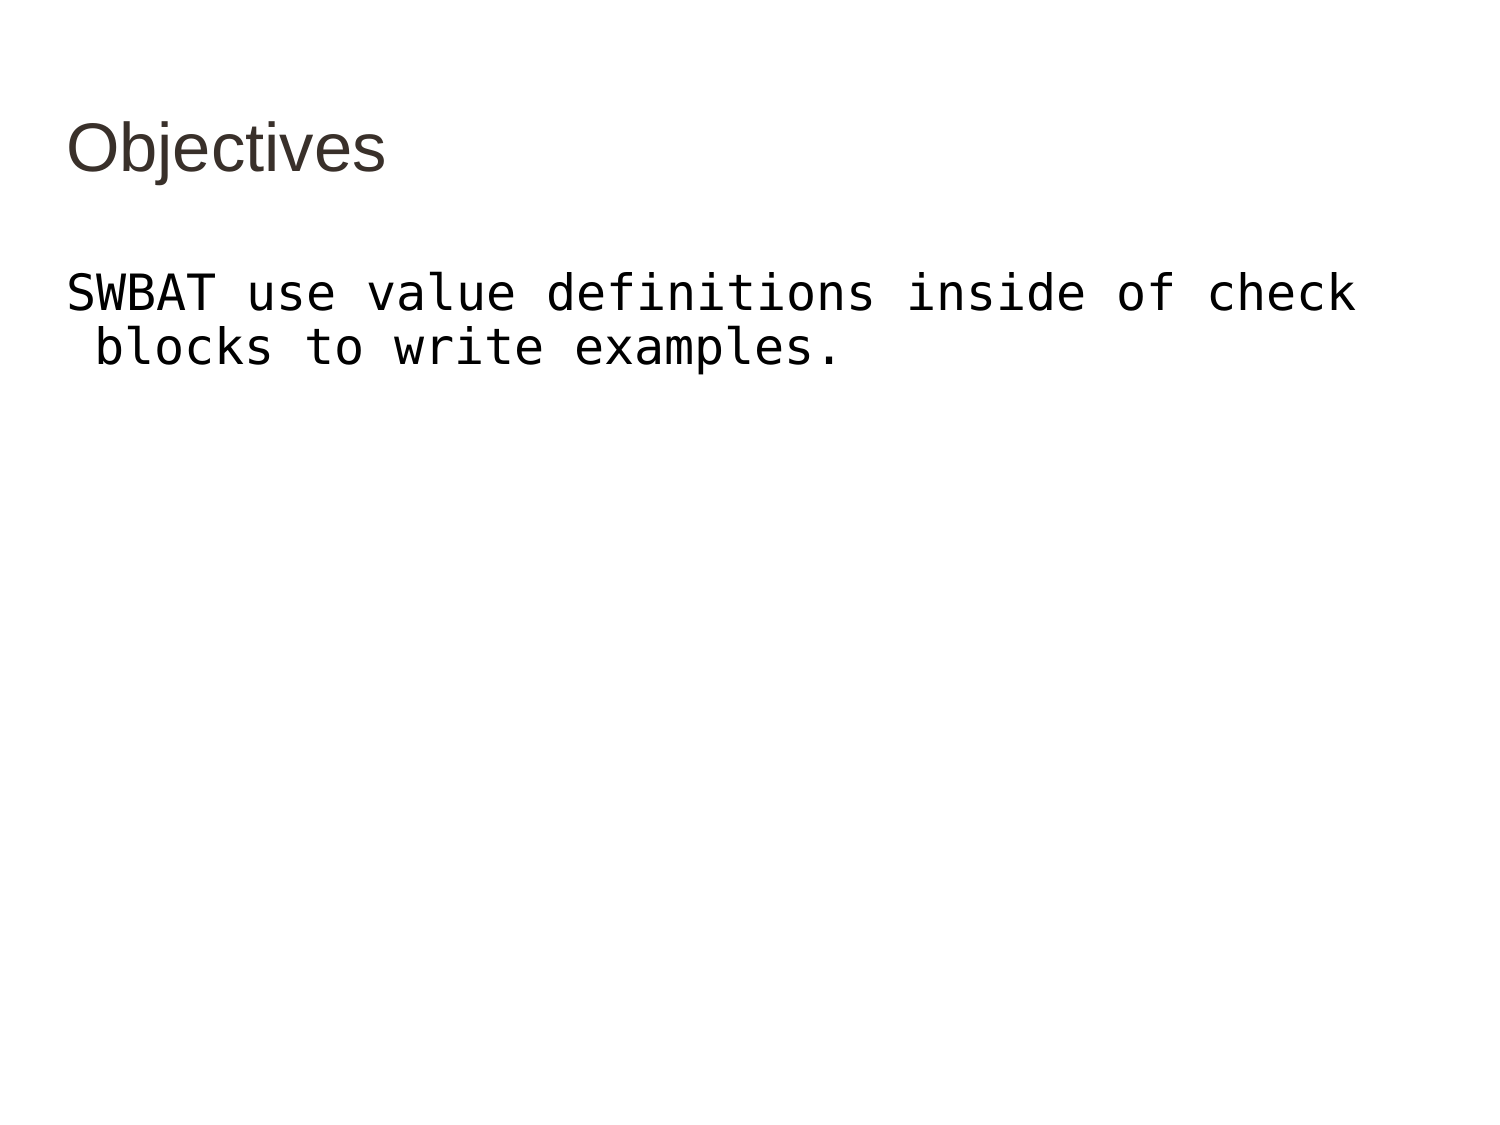

# Objectives
SWBAT use value definitions inside of check blocks to write examples.